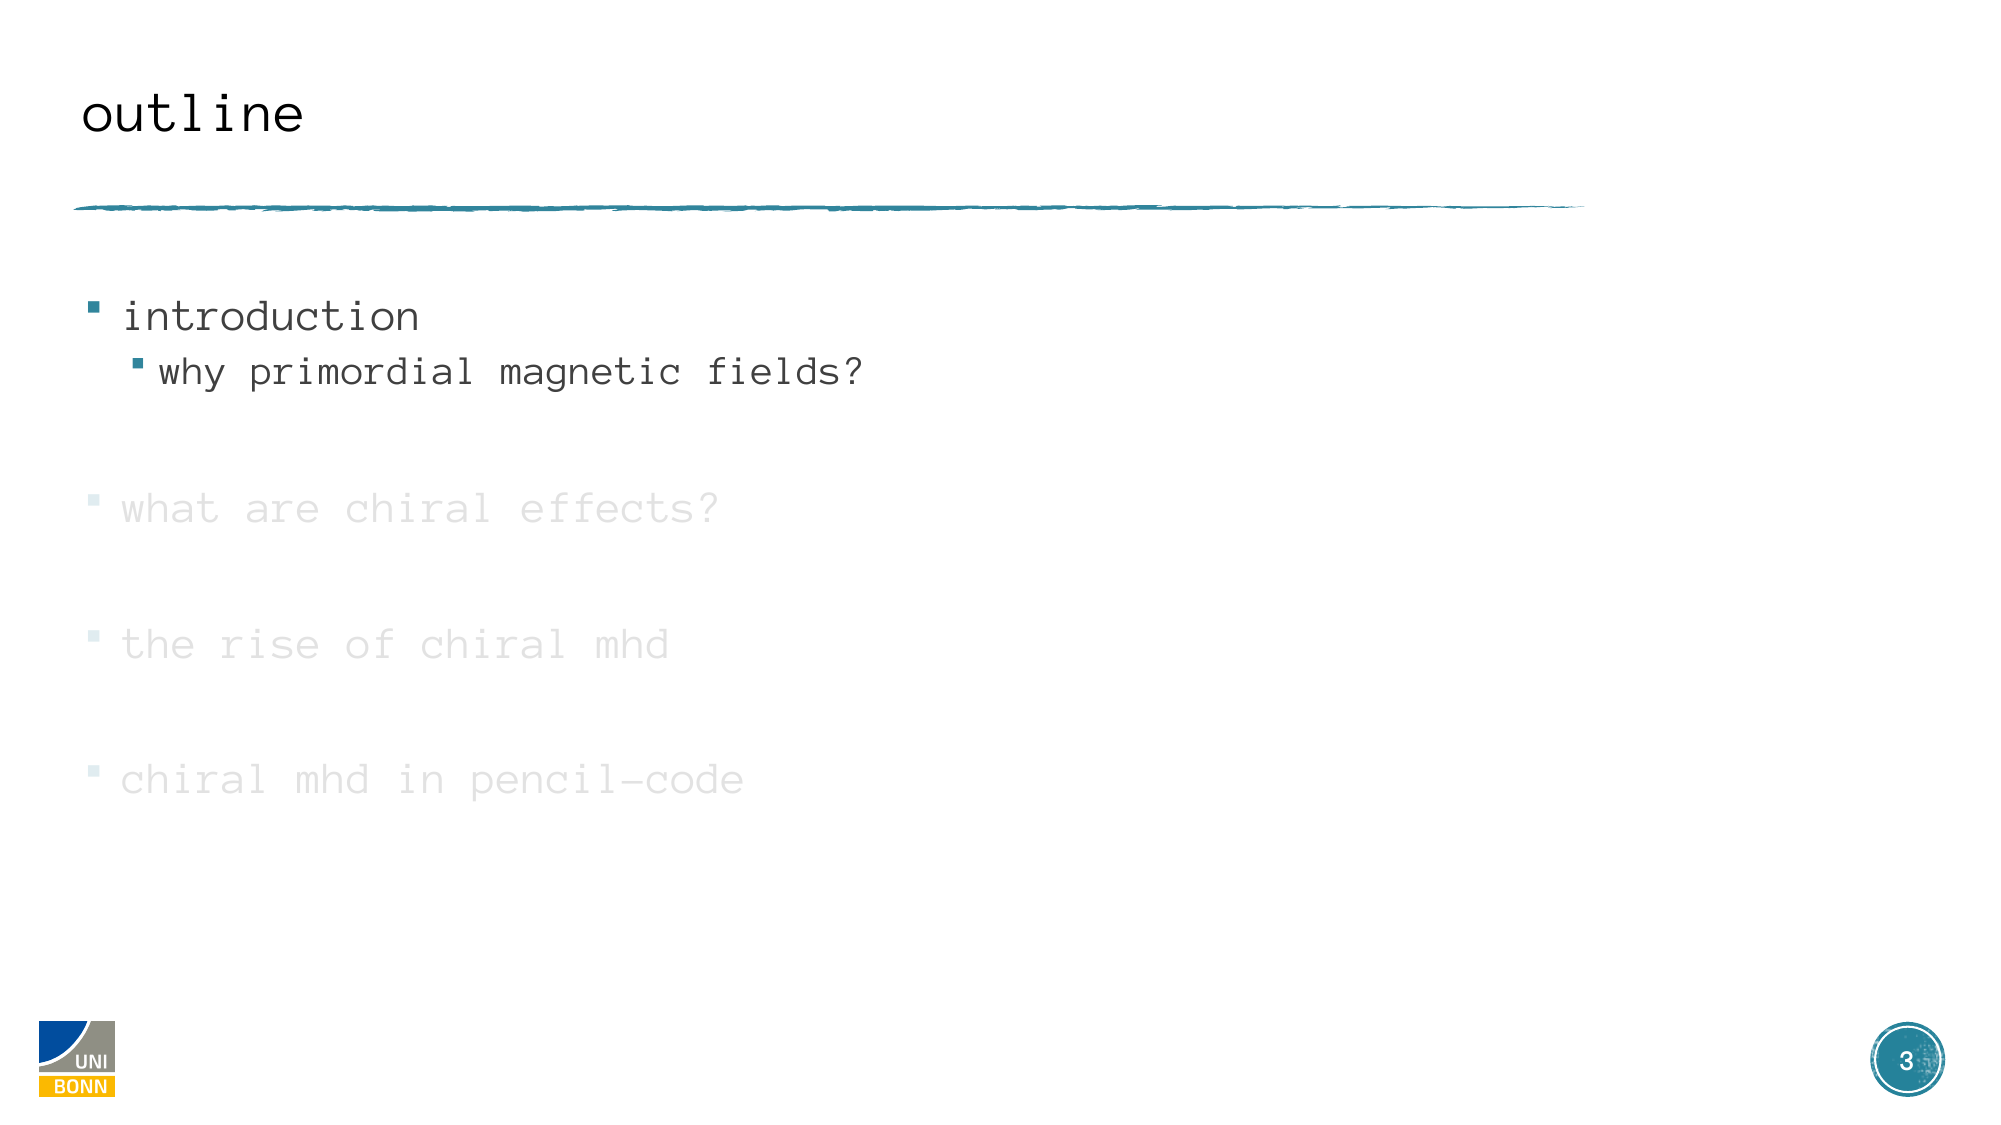

# outline
introduction
why primordial magnetic fields?

what are chiral effects?

the rise of chiral mhd

chiral mhd in pencil-code

3